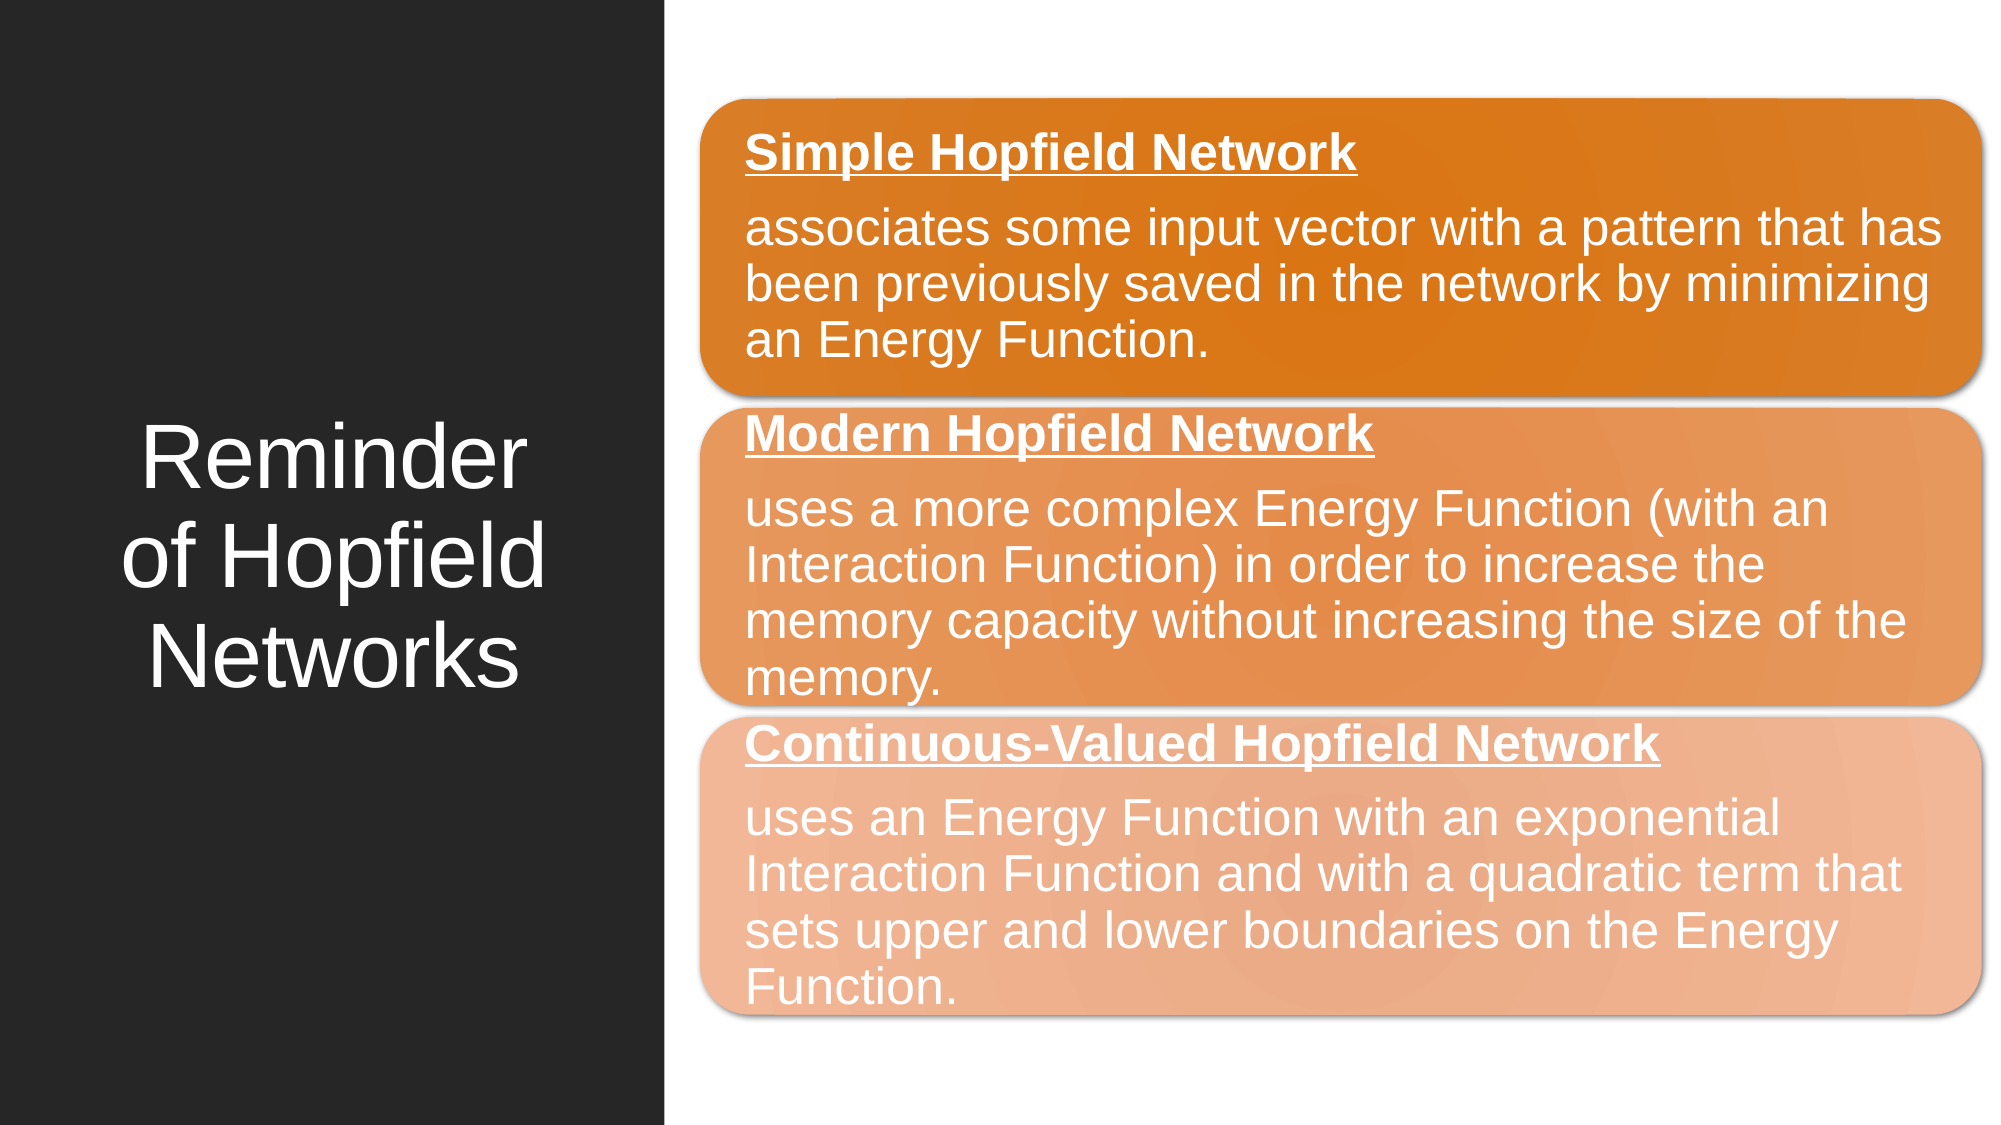

Simple Hopfield Network
associates some input vector with a pattern that has been previously saved in the network by minimizing an Energy Function.
Modern Hopfield Network
uses a more complex Energy Function (with an Interaction Function) in order to increase the memory capacity without increasing the size of the memory.
Continuous-Valued Hopfield Network
uses an Energy Function with an exponential Interaction Function and with a quadratic term that sets upper and lower boundaries on the Energy Function.
# Reminder of Hopfield Networks